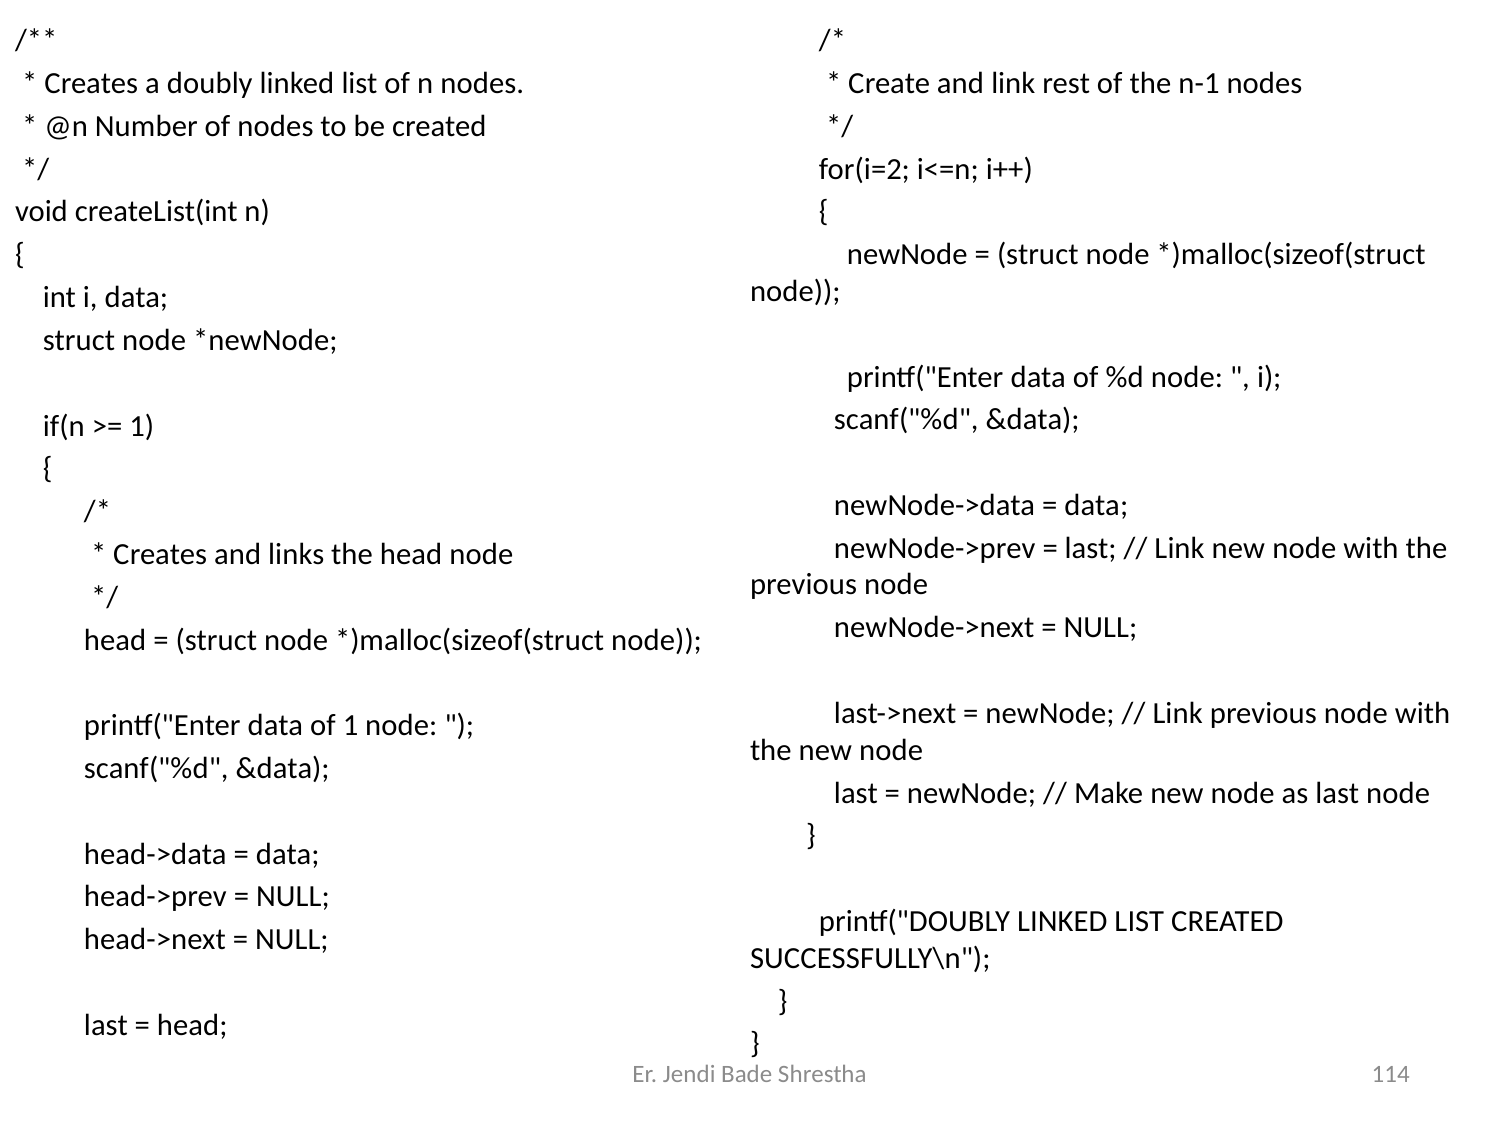

/**
 * Creates a doubly linked list of n nodes.
 * @n Number of nodes to be created
 */
void createList(int n)
{
    int i, data;
    struct node *newNode;

    if(n >= 1)
    {
	/*
	 * Creates and links the head node
	 */
	head = (struct node *)malloc(sizeof(struct node));

	printf("Enter data of 1 node: ");
	scanf("%d", &data);

	head->data = data;
	head->prev = NULL;
	head->next = NULL;

	last = head;

	/*
	 * Create and link rest of the n-1 nodes
	 */
	for(i=2; i<=n; i++)
	{
	    newNode = (struct node *)malloc(sizeof(struct node));

	    printf("Enter data of %d node: ", i);
            scanf("%d", &data);

            newNode->data = data;
            newNode->prev = last; // Link new node with the previous node
            newNode->next = NULL;

            last->next = newNode; // Link previous node with the new node
            last = newNode; // Make new node as last node
        }

	printf("DOUBLY LINKED LIST CREATED SUCCESSFULLY\n");
    }
}

Er. Jendi Bade Shrestha
114